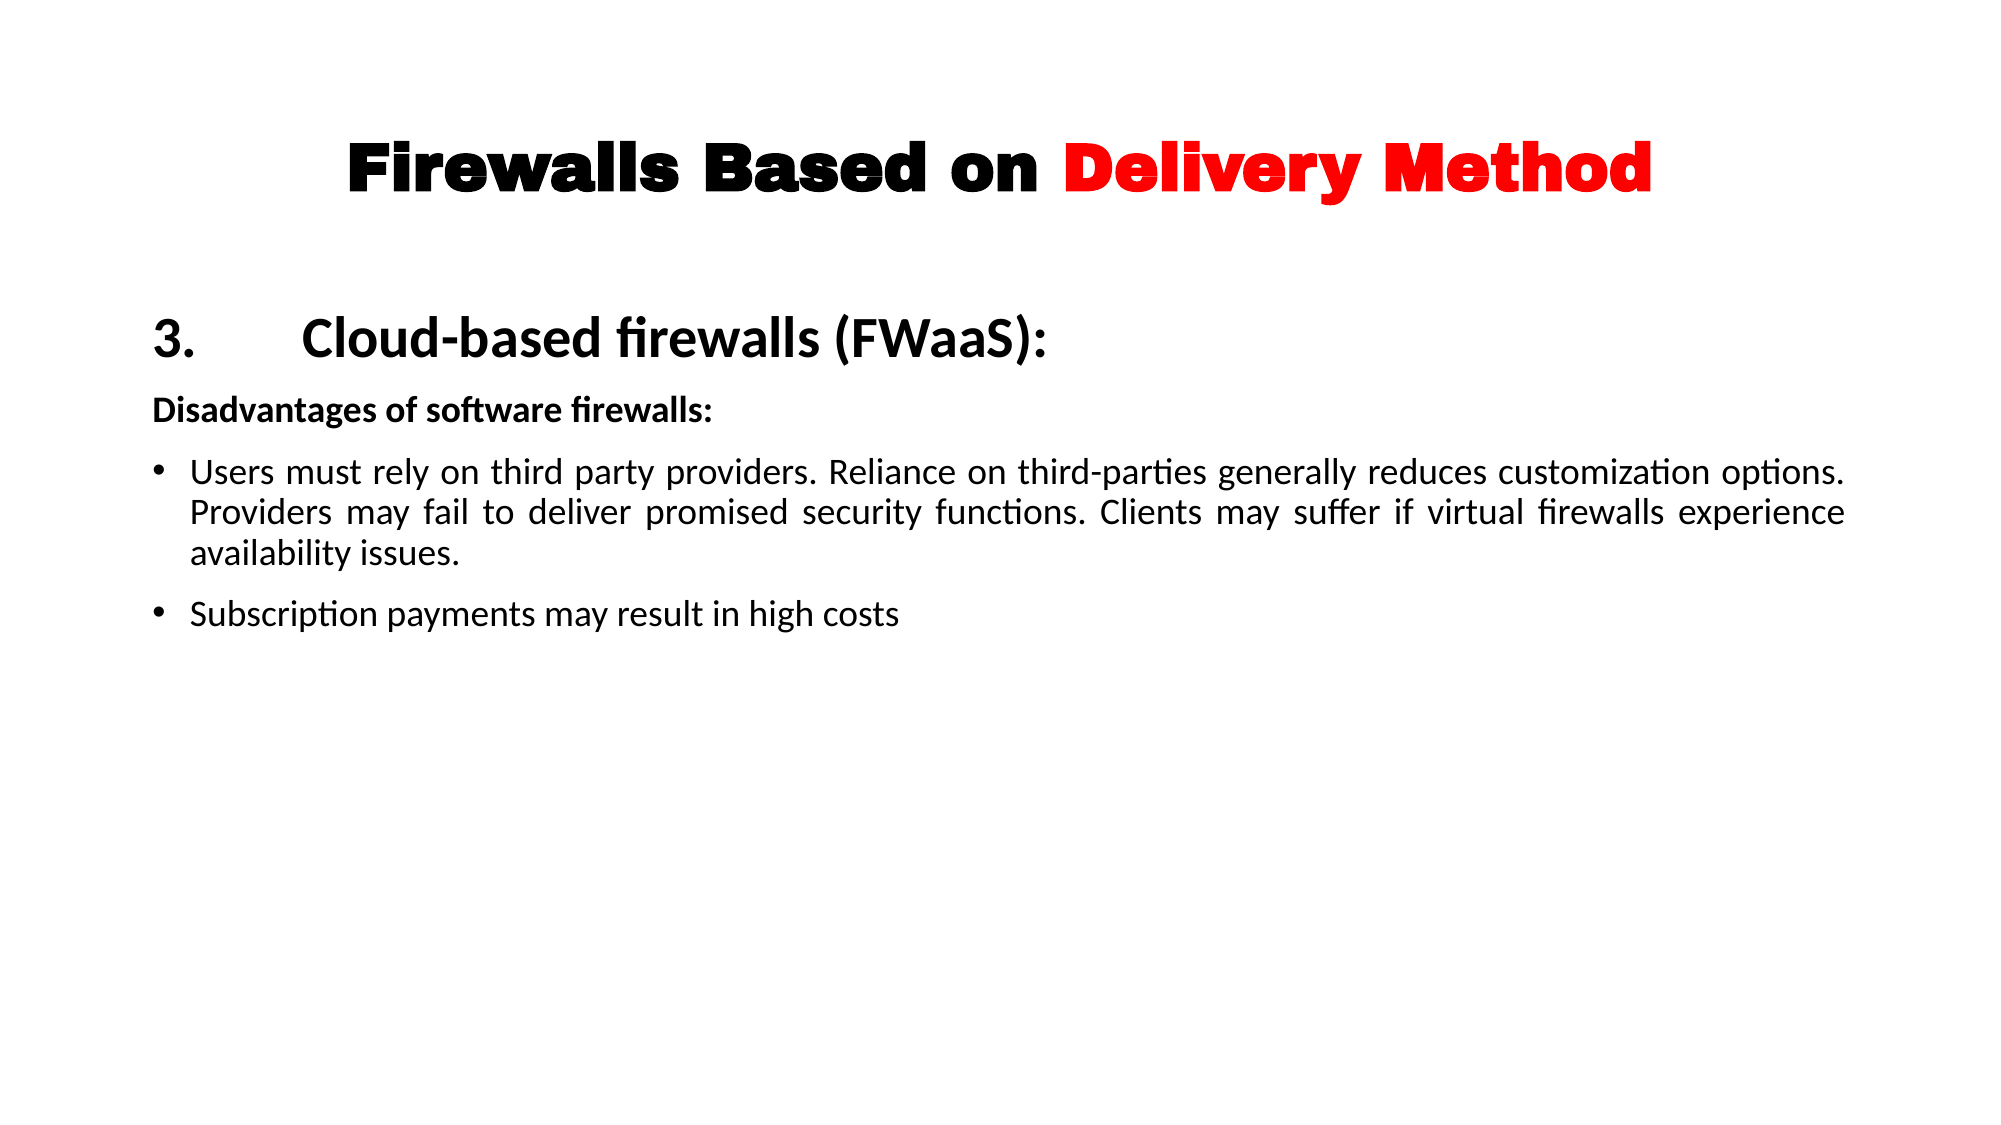

# Firewalls Based on Delivery Method
3.	Cloud-based firewalls (FWaaS):
Disadvantages of software firewalls:
Users must rely on third party providers. Reliance on third-parties generally reduces customization options. Providers may fail to deliver promised security functions. Clients may suffer if virtual firewalls experience availability issues.
Subscription payments may result in high costs